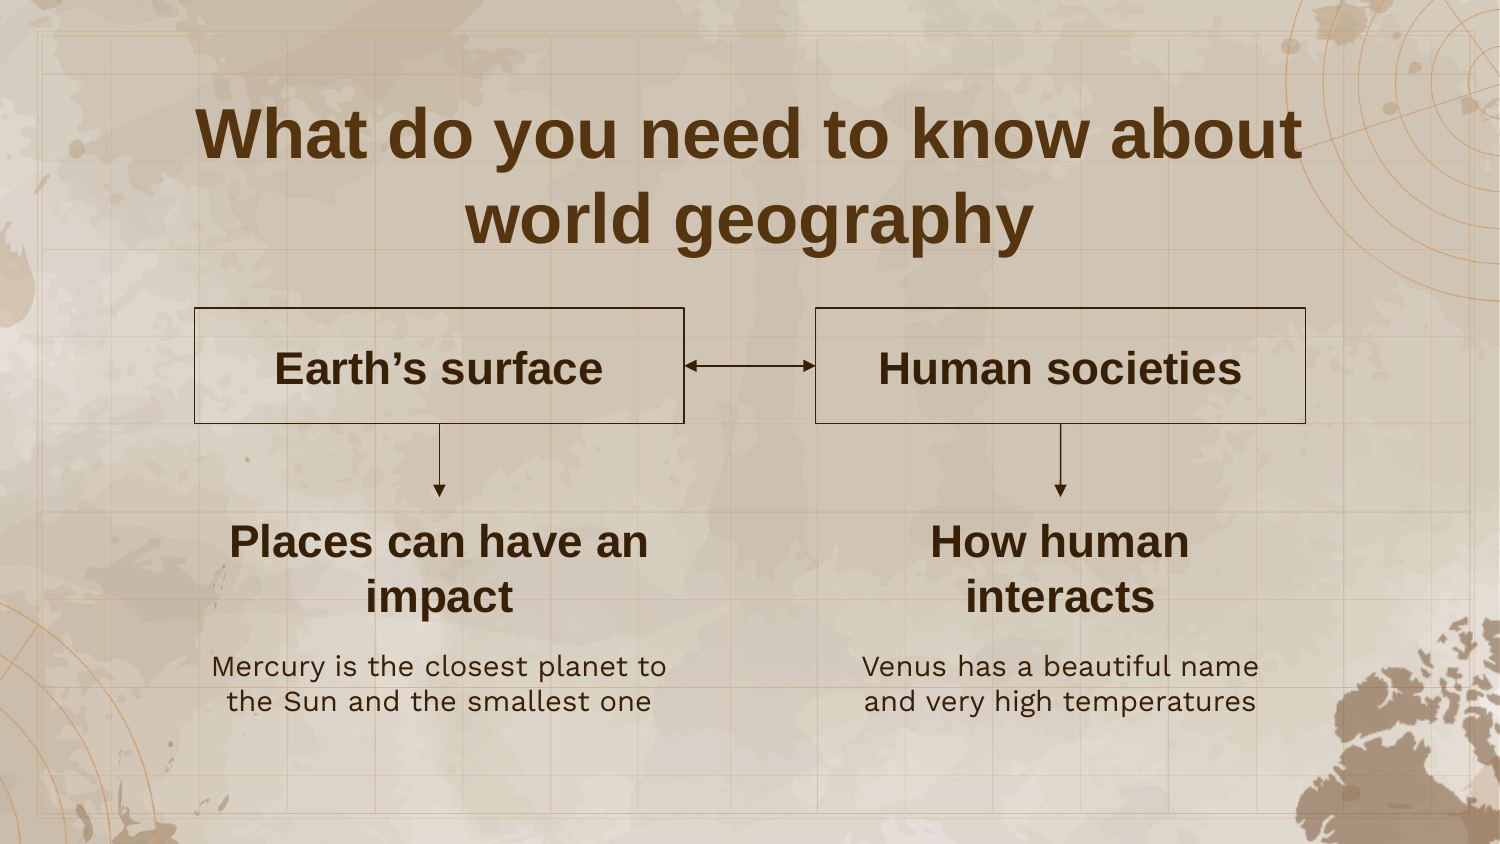

# What do you need to know about world geography
Earth’s surface
Human societies
Places can have an impact
How human interacts
Mercury is the closest planet to the Sun and the smallest one
Venus has a beautiful name and very high temperatures